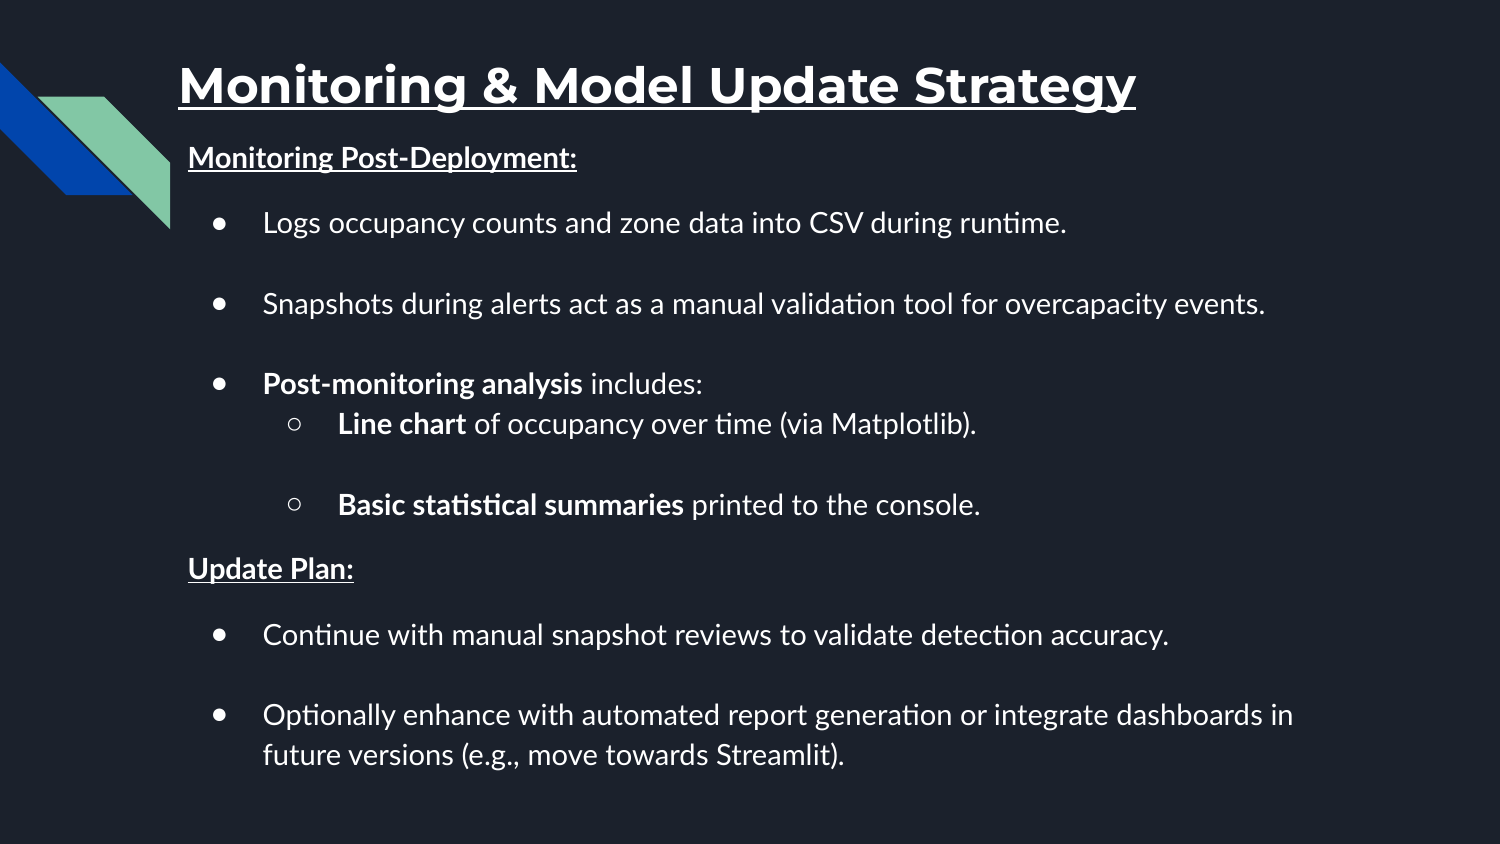

# Monitoring & Model Update Strategy
Monitoring Post-Deployment:
Logs occupancy counts and zone data into CSV during runtime.
Snapshots during alerts act as a manual validation tool for overcapacity events.
Post-monitoring analysis includes:
Line chart of occupancy over time (via Matplotlib).
Basic statistical summaries printed to the console.
Update Plan:
Continue with manual snapshot reviews to validate detection accuracy.
Optionally enhance with automated report generation or integrate dashboards in future versions (e.g., move towards Streamlit).